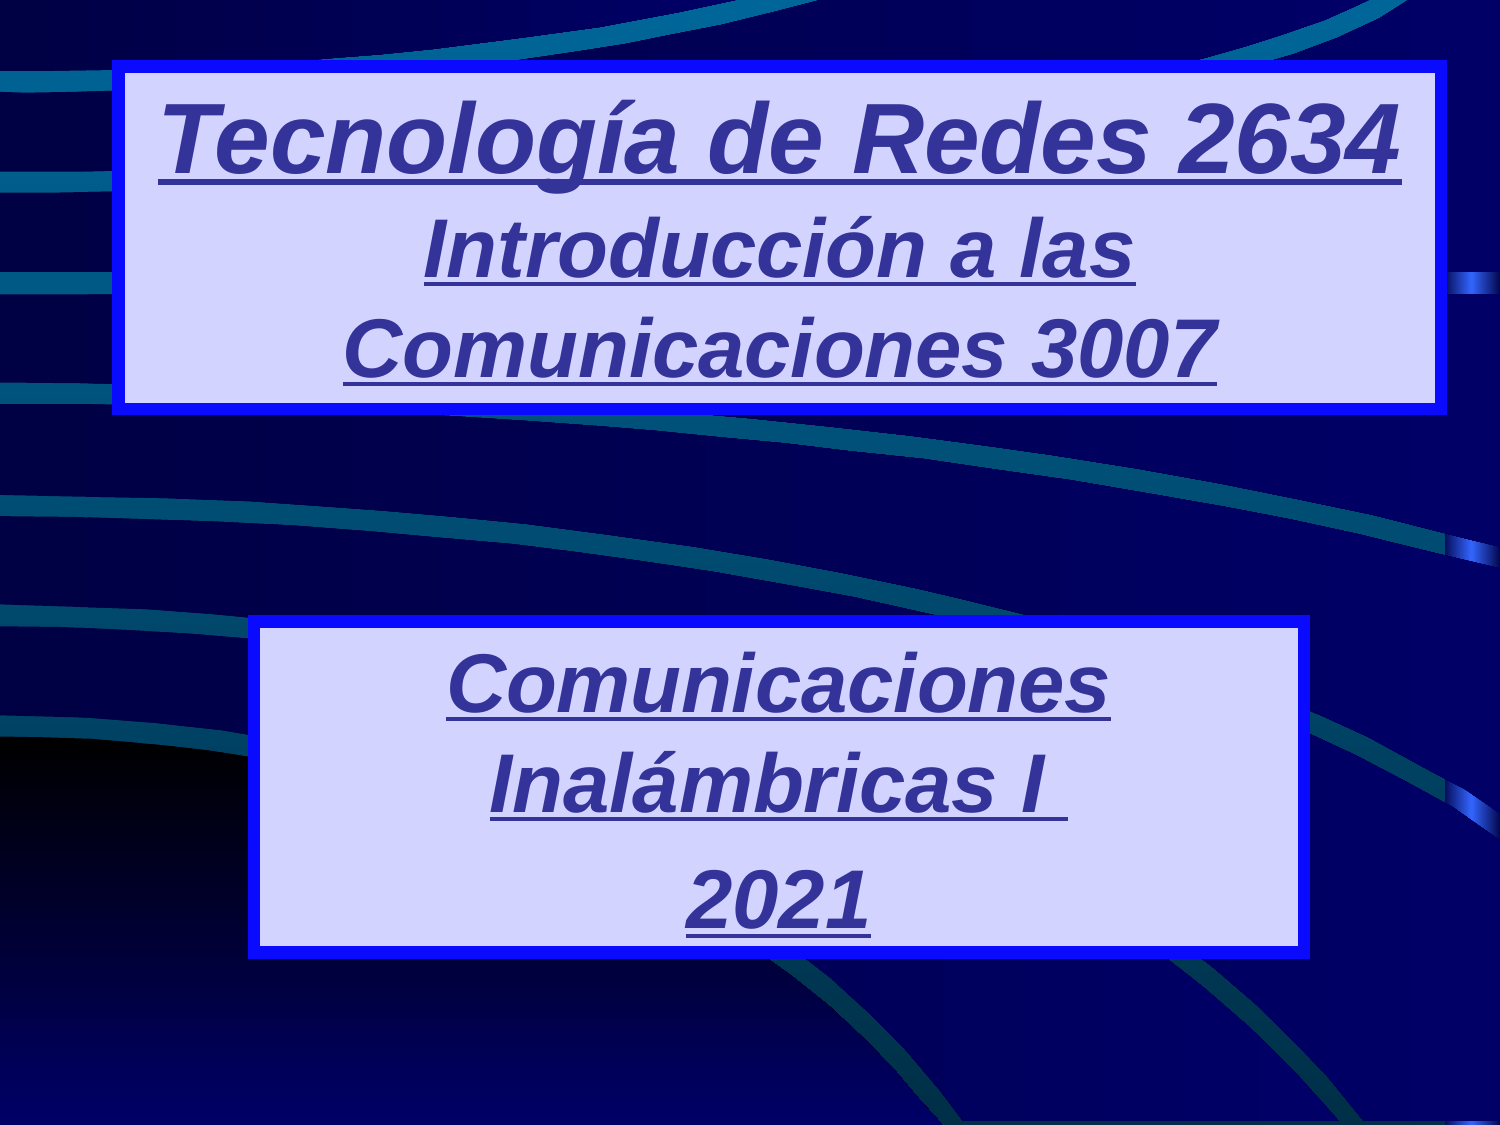

# Tecnología de Redes 2634 Introducción a las Comunicaciones 3007
Comunicaciones Inalámbricas I
2021